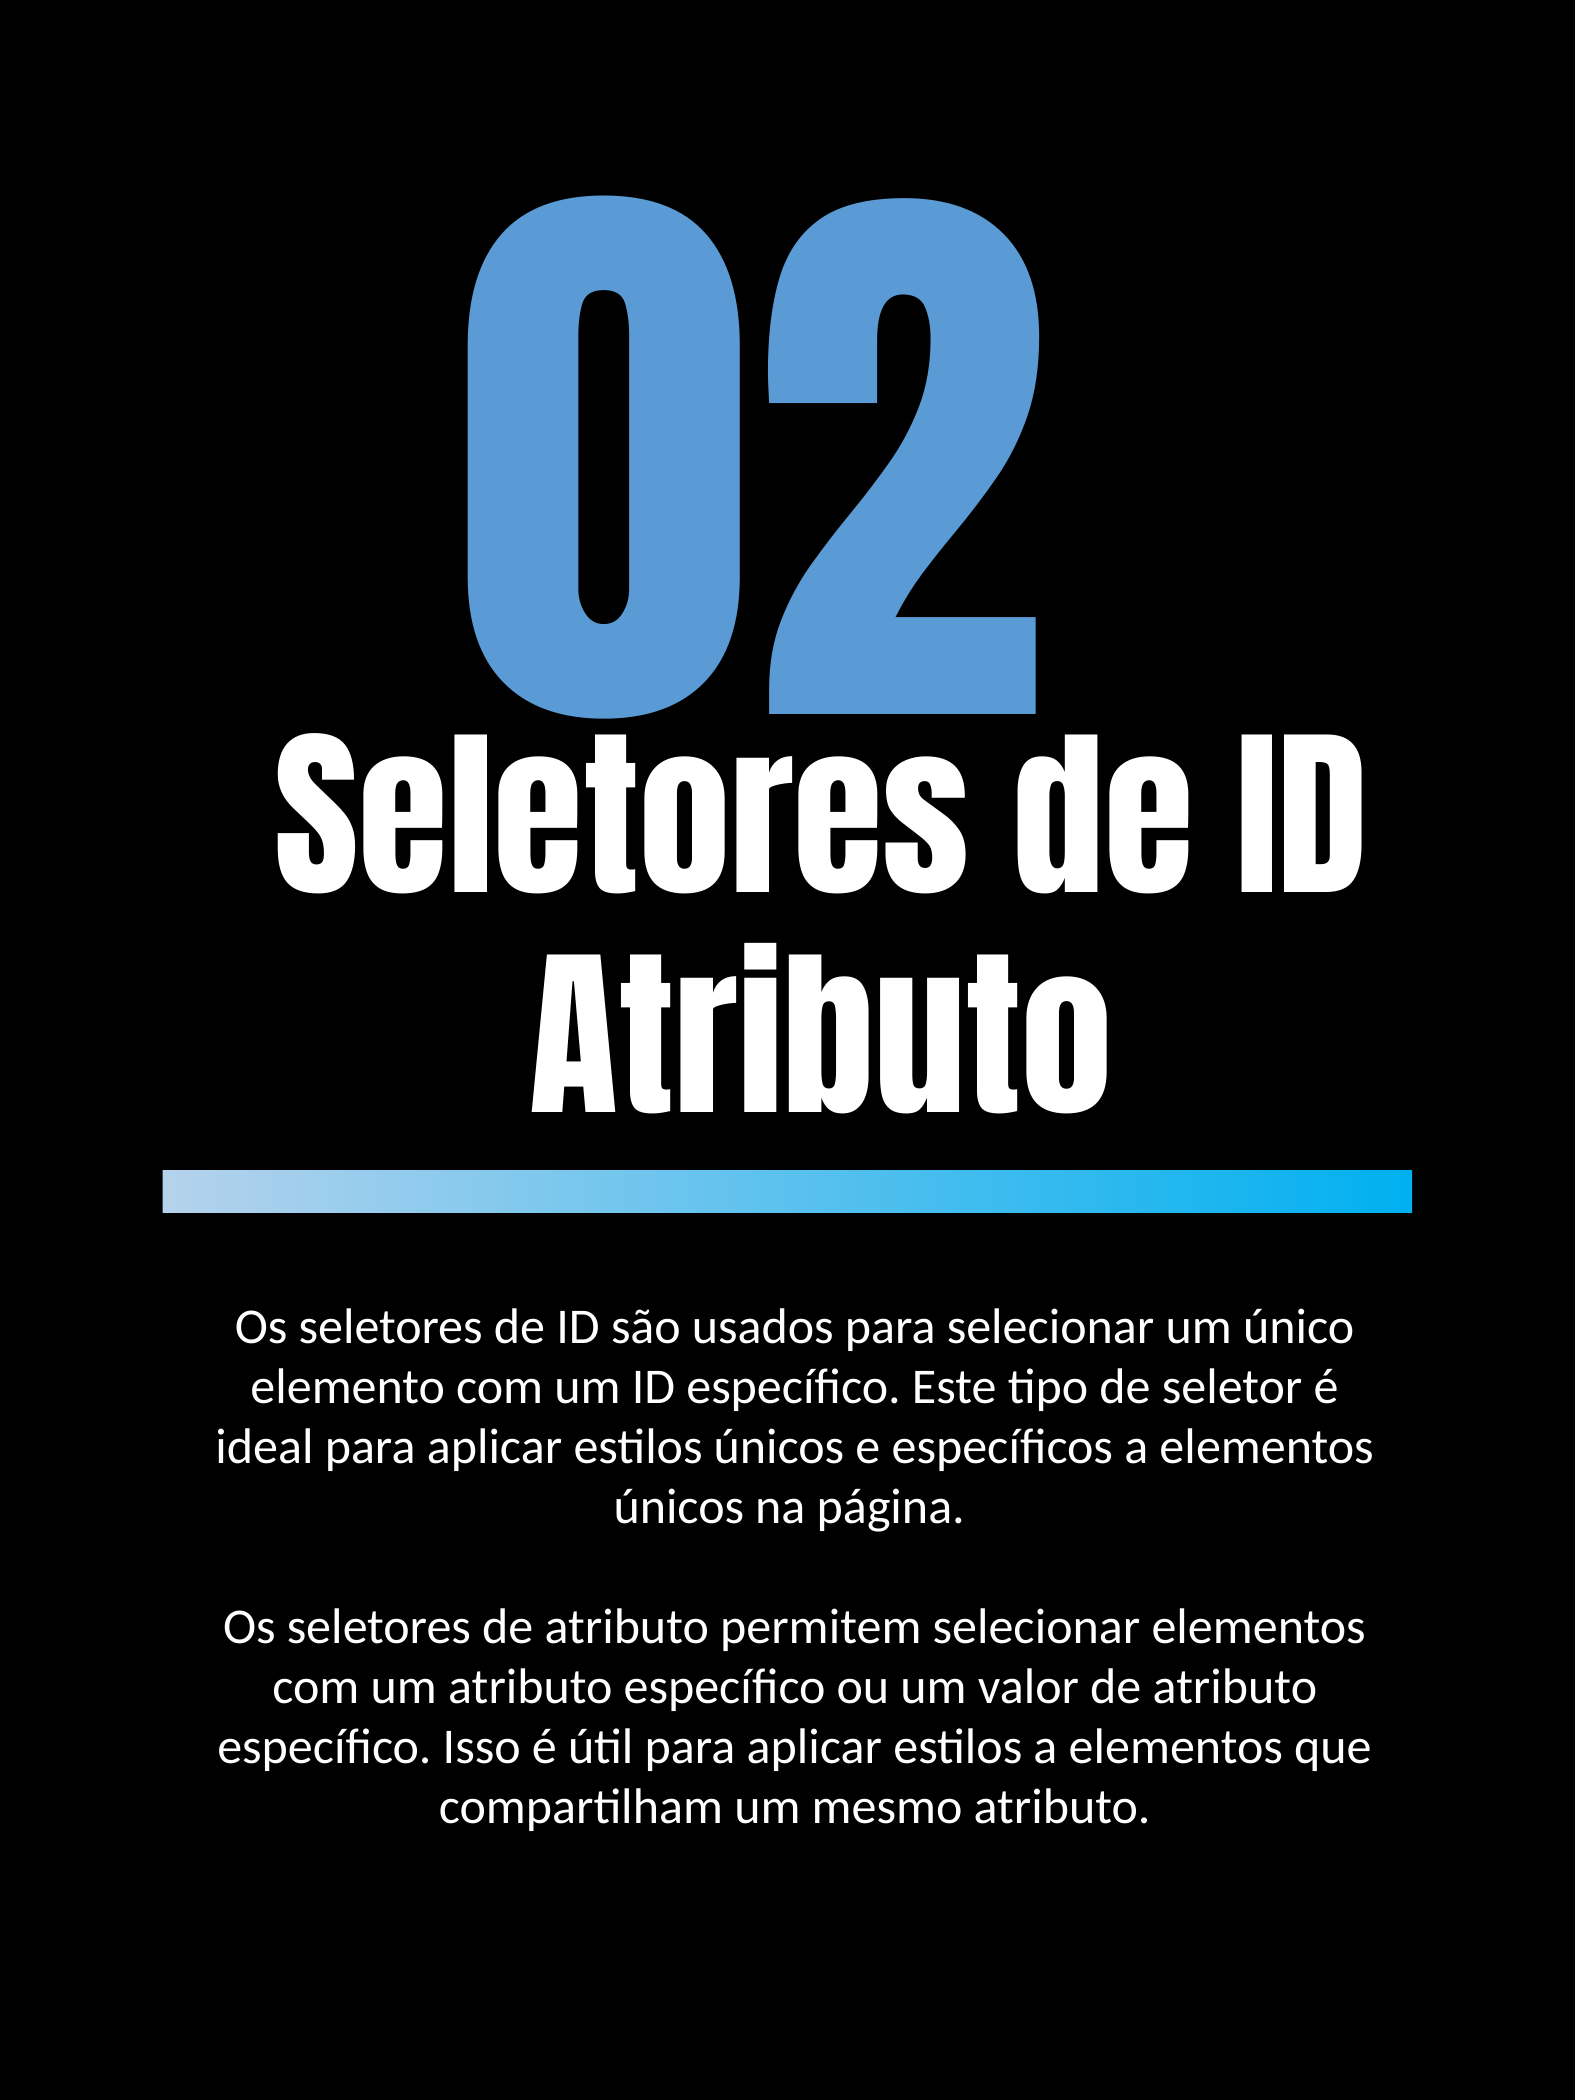

02
Seletores de ID Atributo

Os seletores de ID são usados para selecionar um único elemento com um ID específico. Este tipo de seletor é ideal para aplicar estilos únicos e específicos a elementos únicos na página.

Os seletores de atributo permitem selecionar elementos com um atributo específico ou um valor de atributo específico. Isso é útil para aplicar estilos a elementos que compartilham um mesmo atributo.
SELETORES CSS DENTRO NA NAVE - REGINALDO SANTOS
6